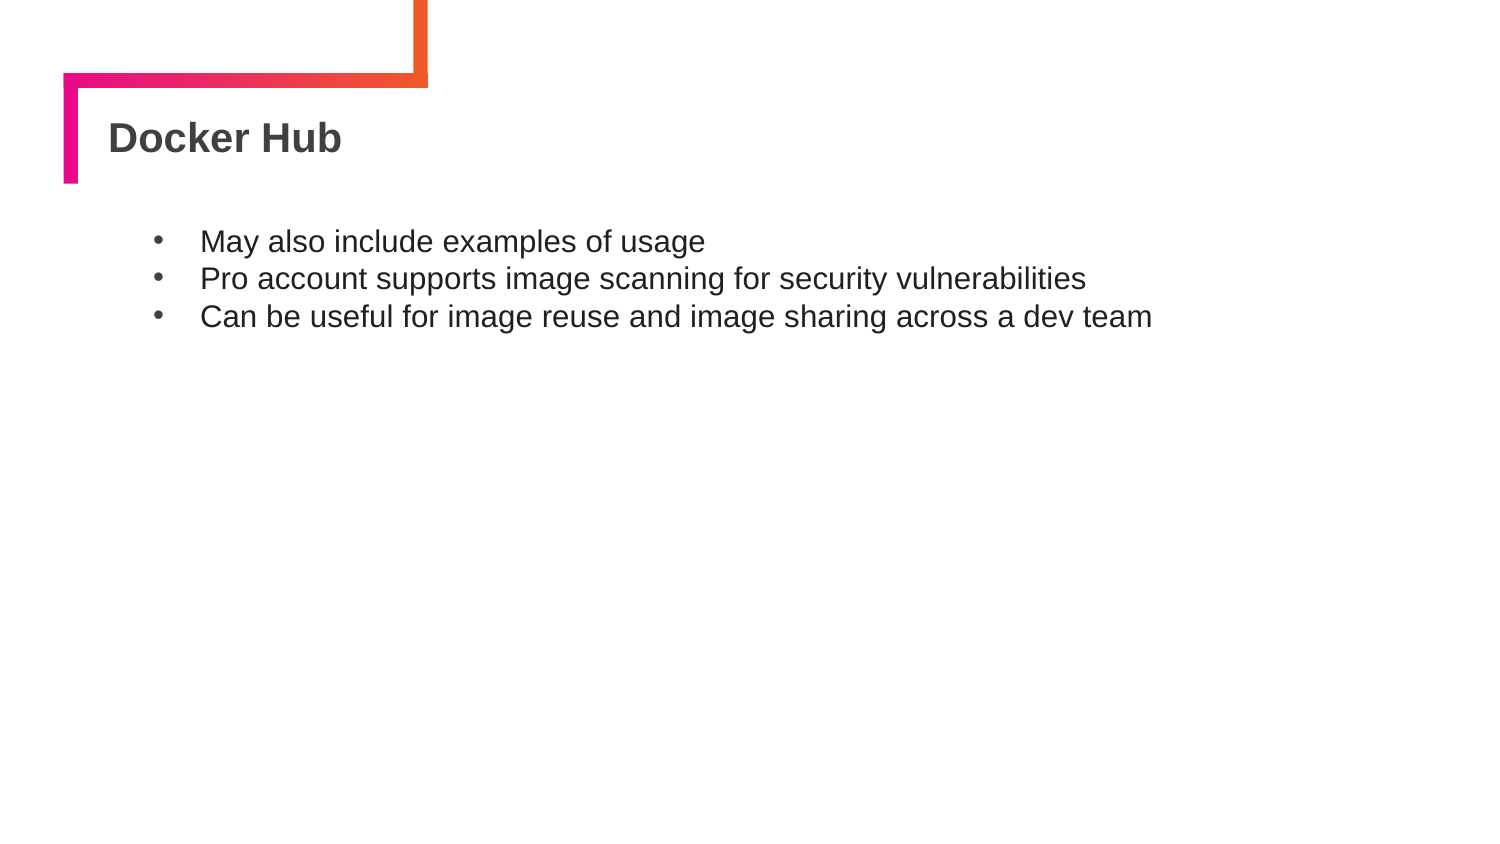

# Docker Hub
May also include examples of usage
Pro account supports image scanning for security vulnerabilities
Can be useful for image reuse and image sharing across a dev team

45